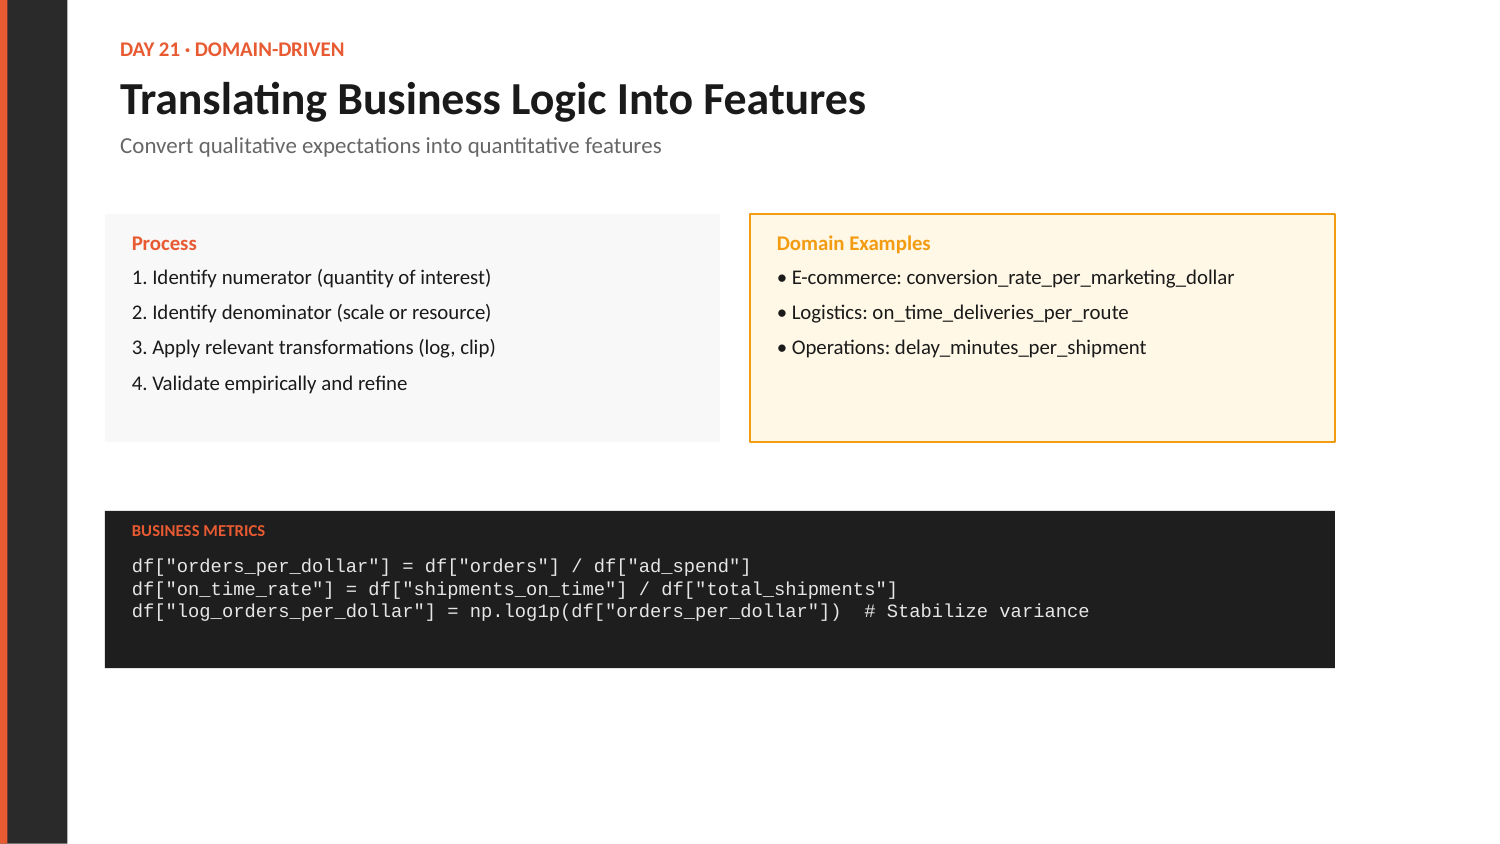

DAY 21 · DOMAIN-DRIVEN
Translating Business Logic Into Features
Convert qualitative expectations into quantitative features

Process
Domain Examples
1. Identify numerator (quantity of interest)
2. Identify denominator (scale or resource)
3. Apply relevant transformations (log, clip)
4. Validate empirically and refine
• E-commerce: conversion_rate_per_marketing_dollar
• Logistics: on_time_deliveries_per_route
• Operations: delay_minutes_per_shipment

BUSINESS METRICS
df["orders_per_dollar"] = df["orders"] / df["ad_spend"]
df["on_time_rate"] = df["shipments_on_time"] / df["total_shipments"]
df["log_orders_per_dollar"] = np.log1p(df["orders_per_dollar"])  # Stabilize variance